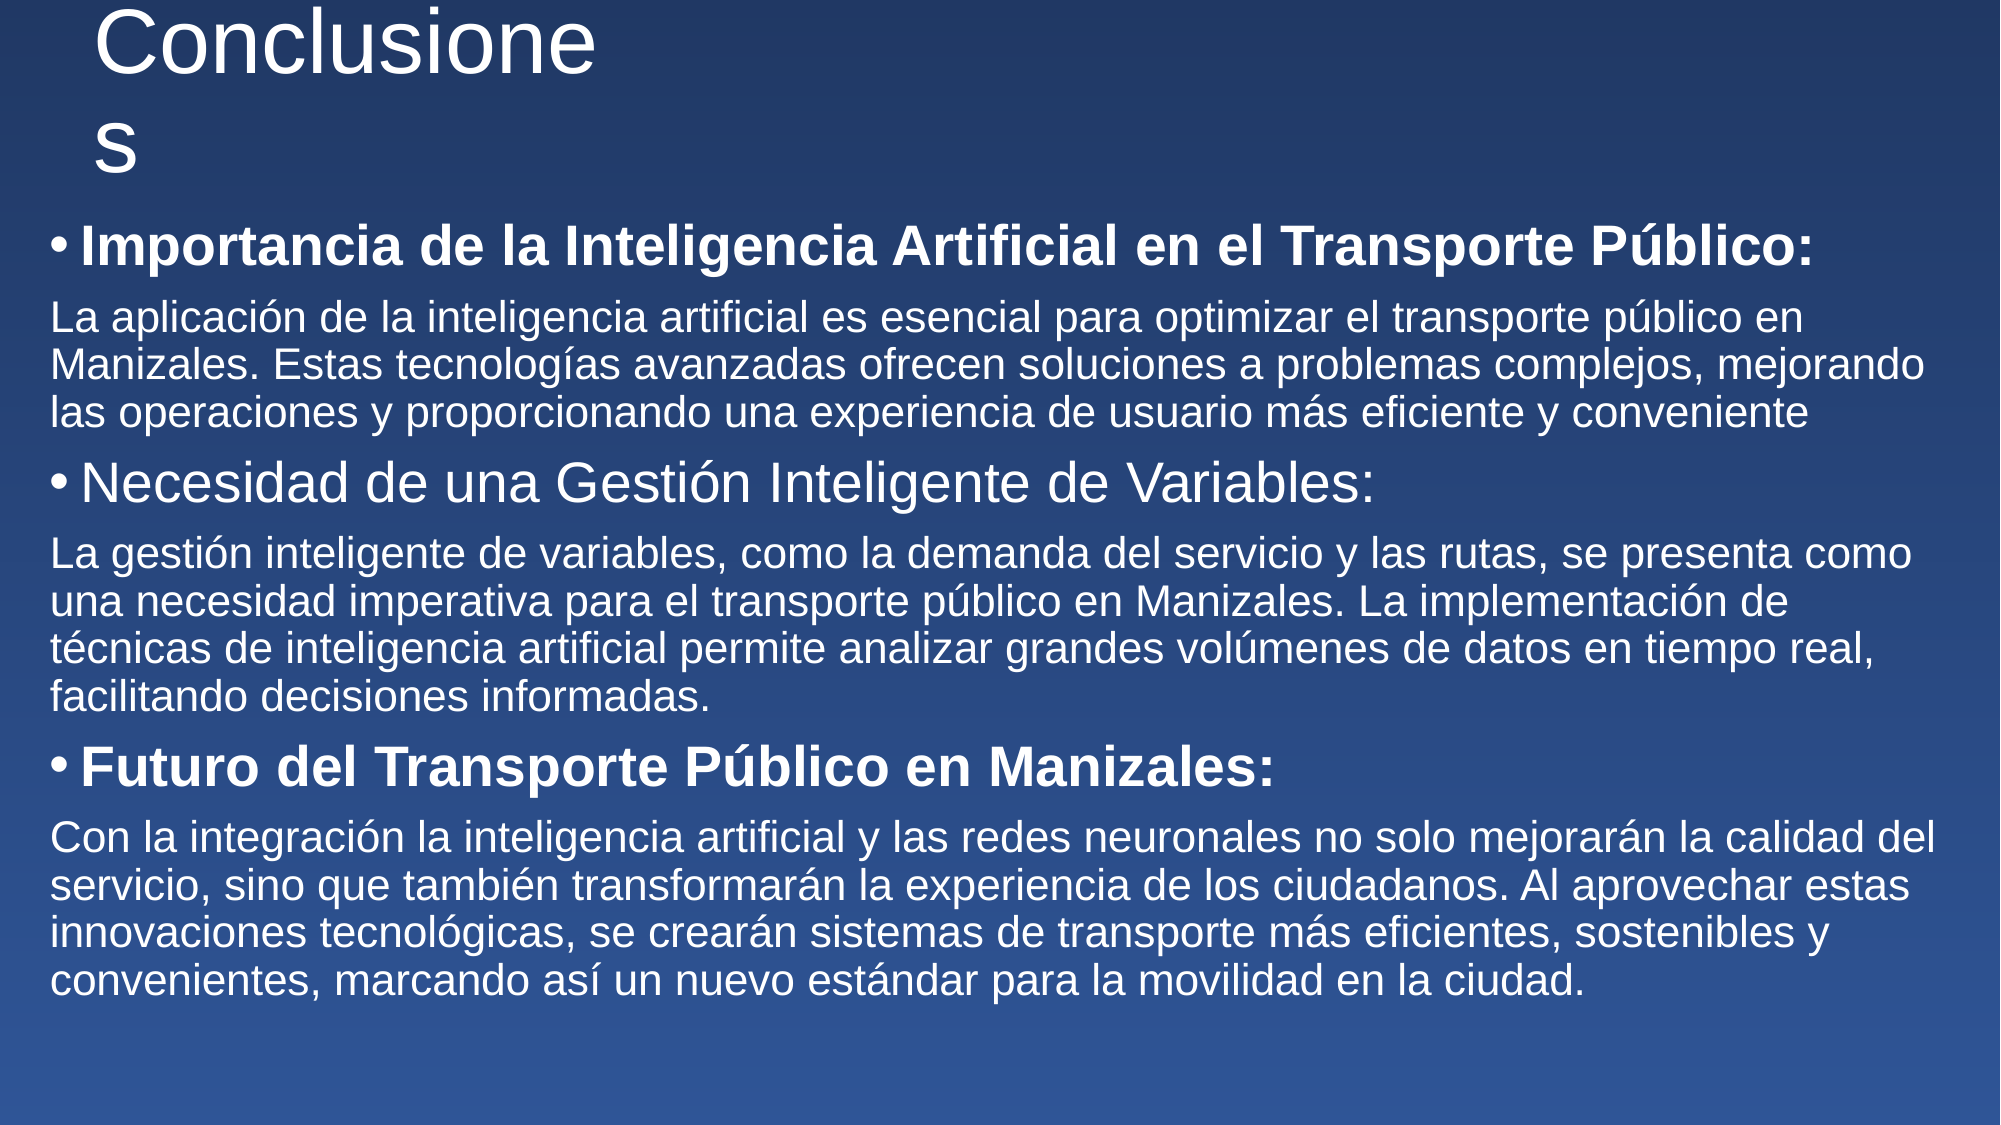

# Conclusiones
Importancia de la Inteligencia Artificial en el Transporte Público:
La aplicación de la inteligencia artificial es esencial para optimizar el transporte público en Manizales. Estas tecnologías avanzadas ofrecen soluciones a problemas complejos, mejorando las operaciones y proporcionando una experiencia de usuario más eficiente y conveniente
Necesidad de una Gestión Inteligente de Variables:
La gestión inteligente de variables, como la demanda del servicio y las rutas, se presenta como una necesidad imperativa para el transporte público en Manizales. La implementación de técnicas de inteligencia artificial permite analizar grandes volúmenes de datos en tiempo real, facilitando decisiones informadas.
Futuro del Transporte Público en Manizales:
Con la integración la inteligencia artificial y las redes neuronales no solo mejorarán la calidad del servicio, sino que también transformarán la experiencia de los ciudadanos. Al aprovechar estas innovaciones tecnológicas, se crearán sistemas de transporte más eficientes, sostenibles y convenientes, marcando así un nuevo estándar para la movilidad en la ciudad.